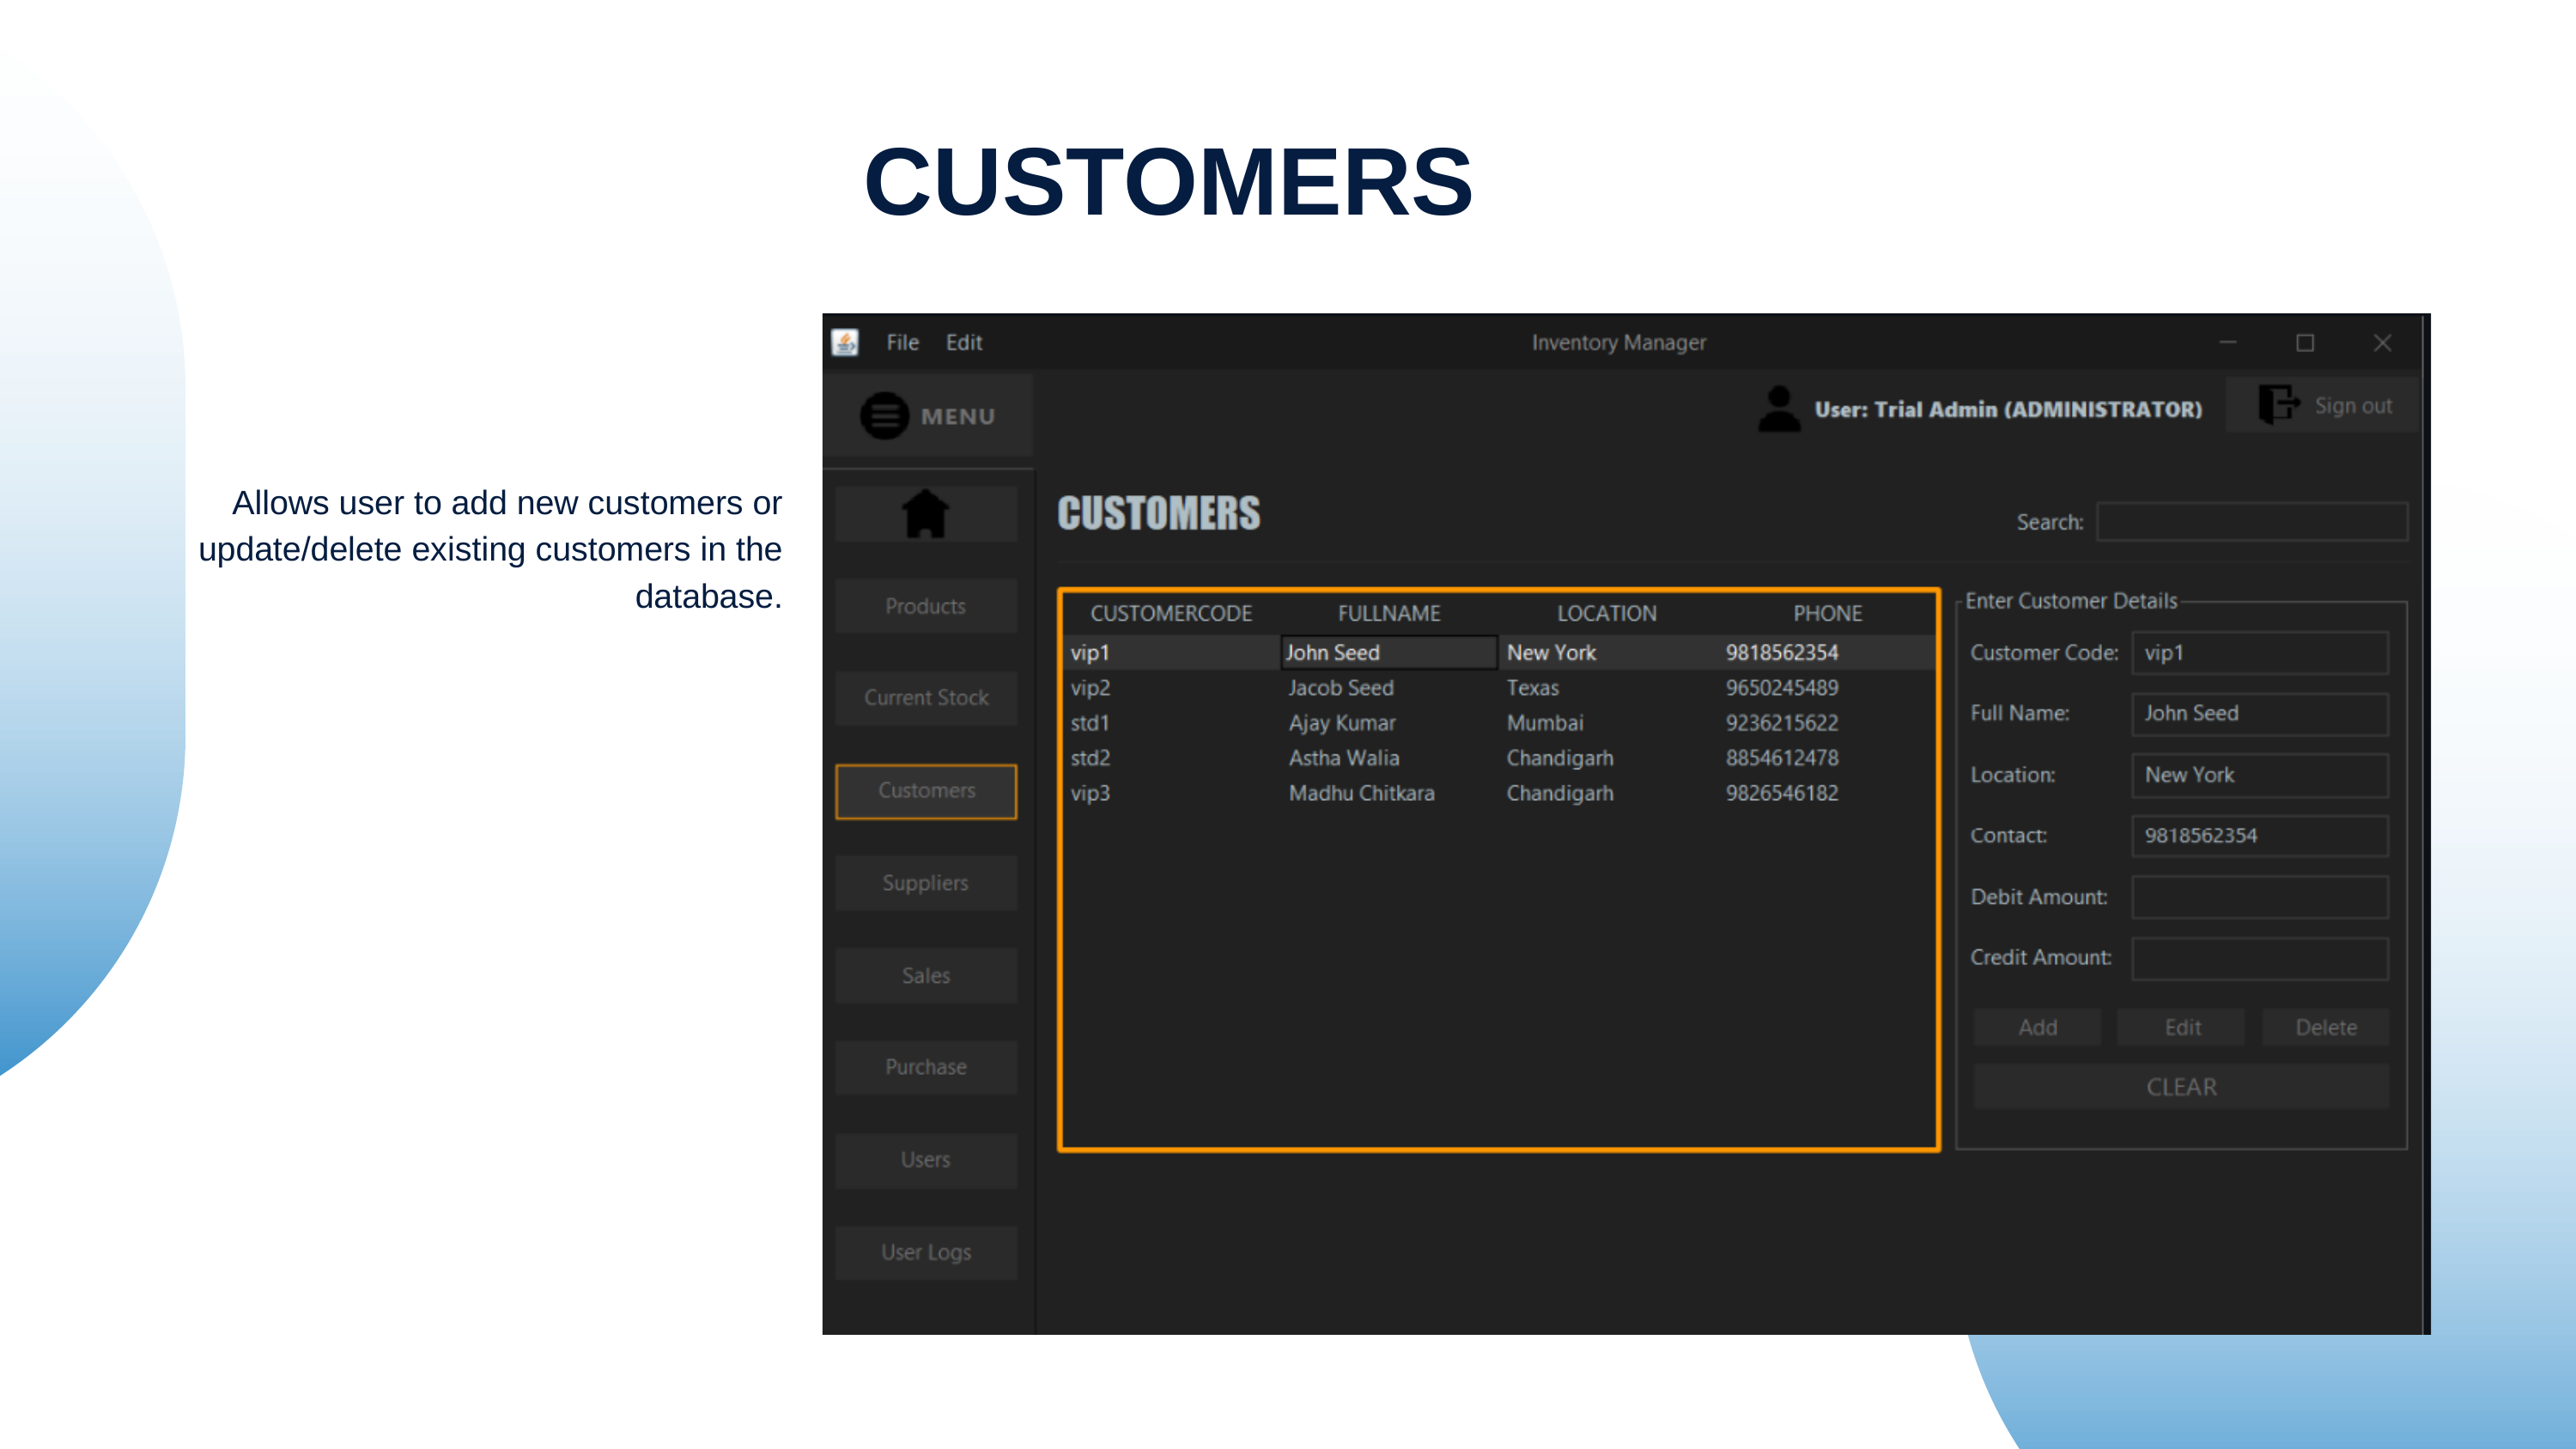

CUSTOMERS

Allows user to add new customers or update/delete existing customers in the database.